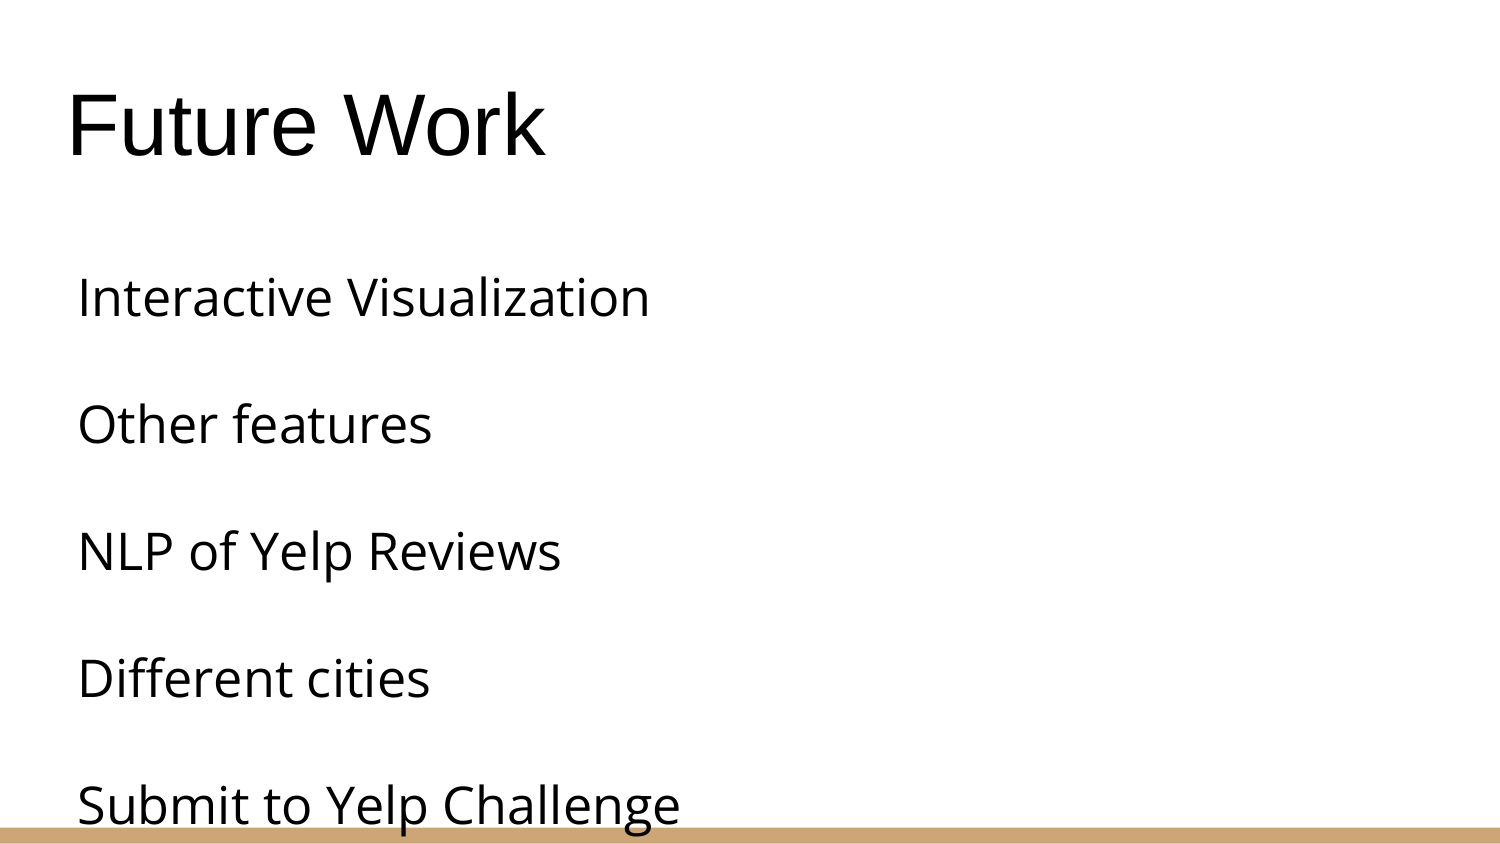

# Future Work
Interactive Visualization
Other features
NLP of Yelp Reviews
Different cities
Submit to Yelp Challenge